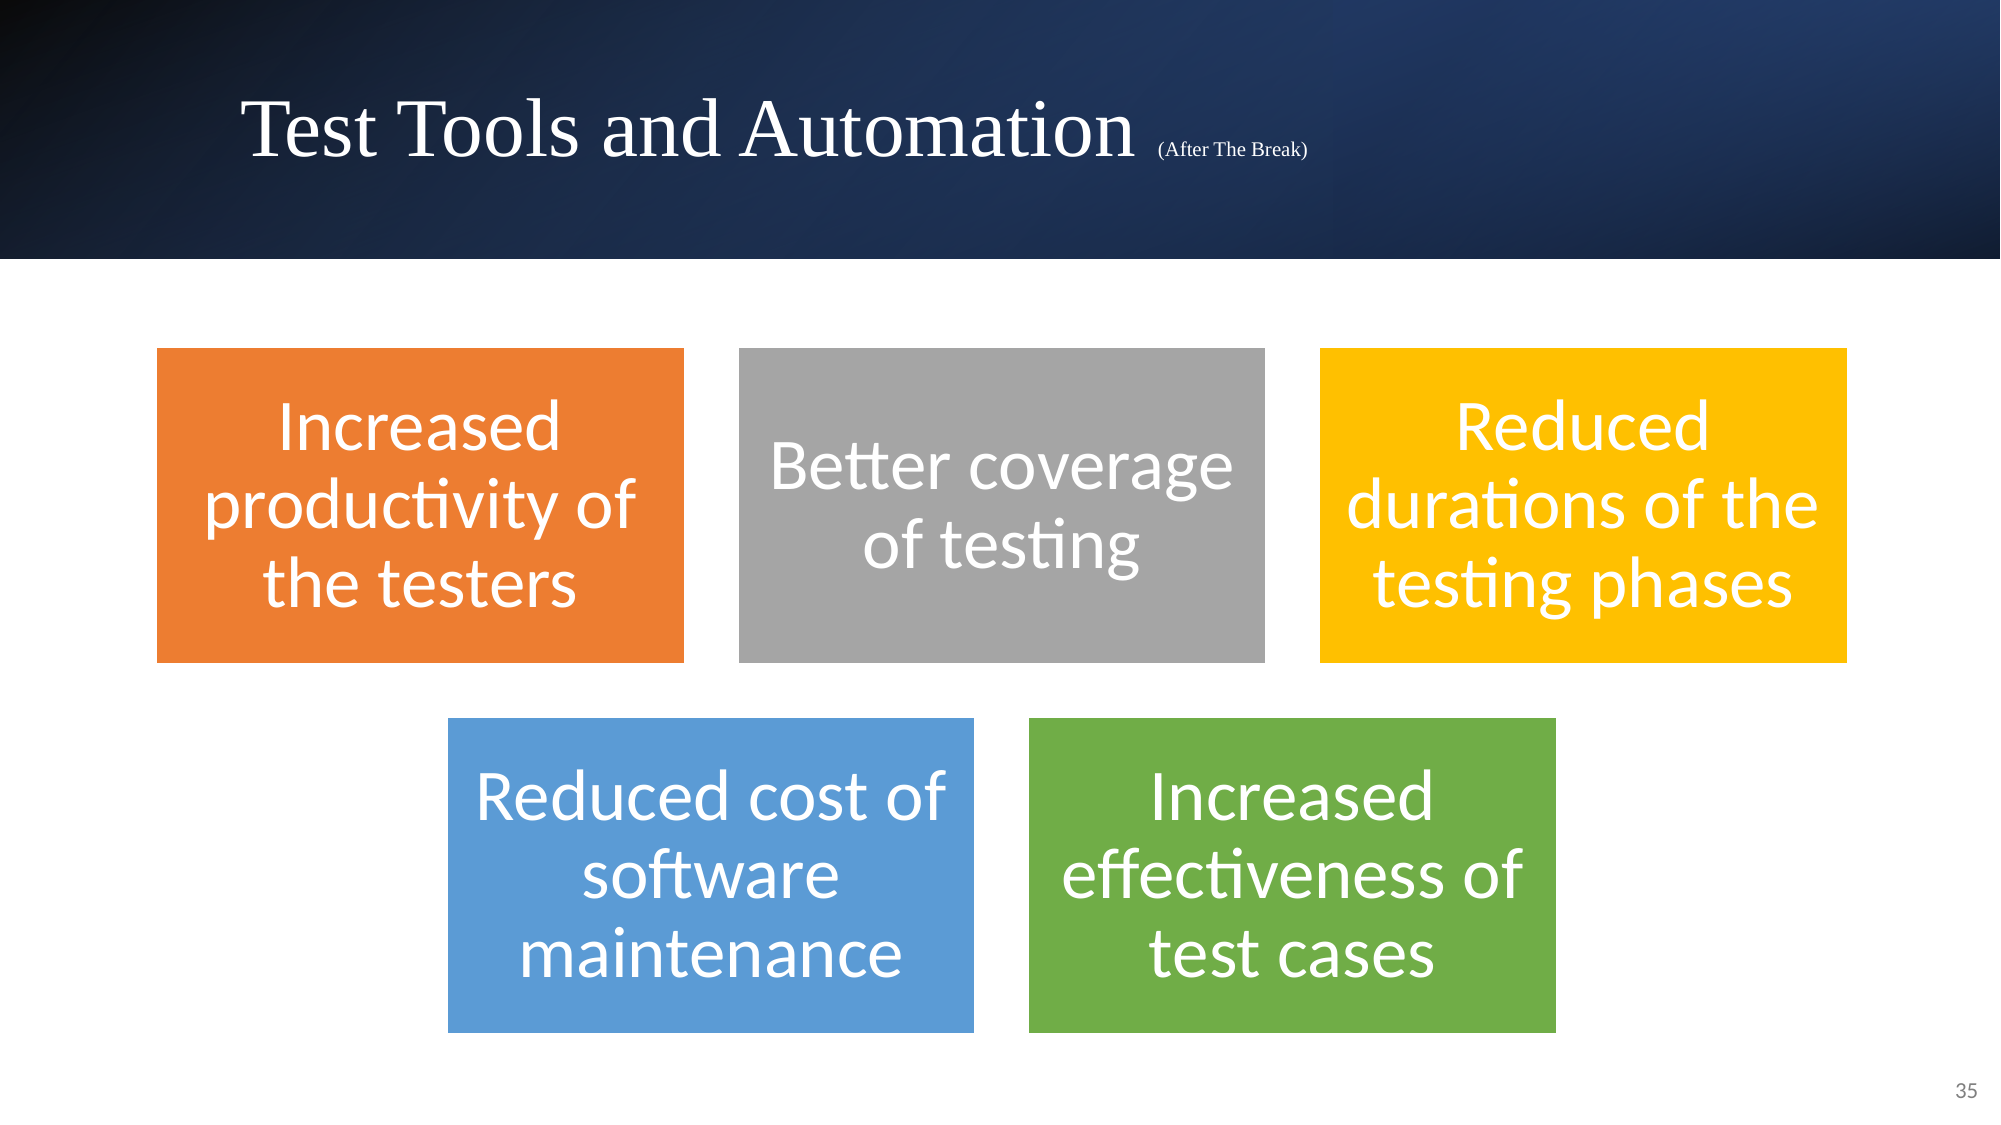

# Test Tools and Automation (After The Break)
Increased productivity of the testers
Better coverage of testing
Reduced durations of the testing phases
Reduced cost of software maintenance
Increased effectiveness of test cases
35